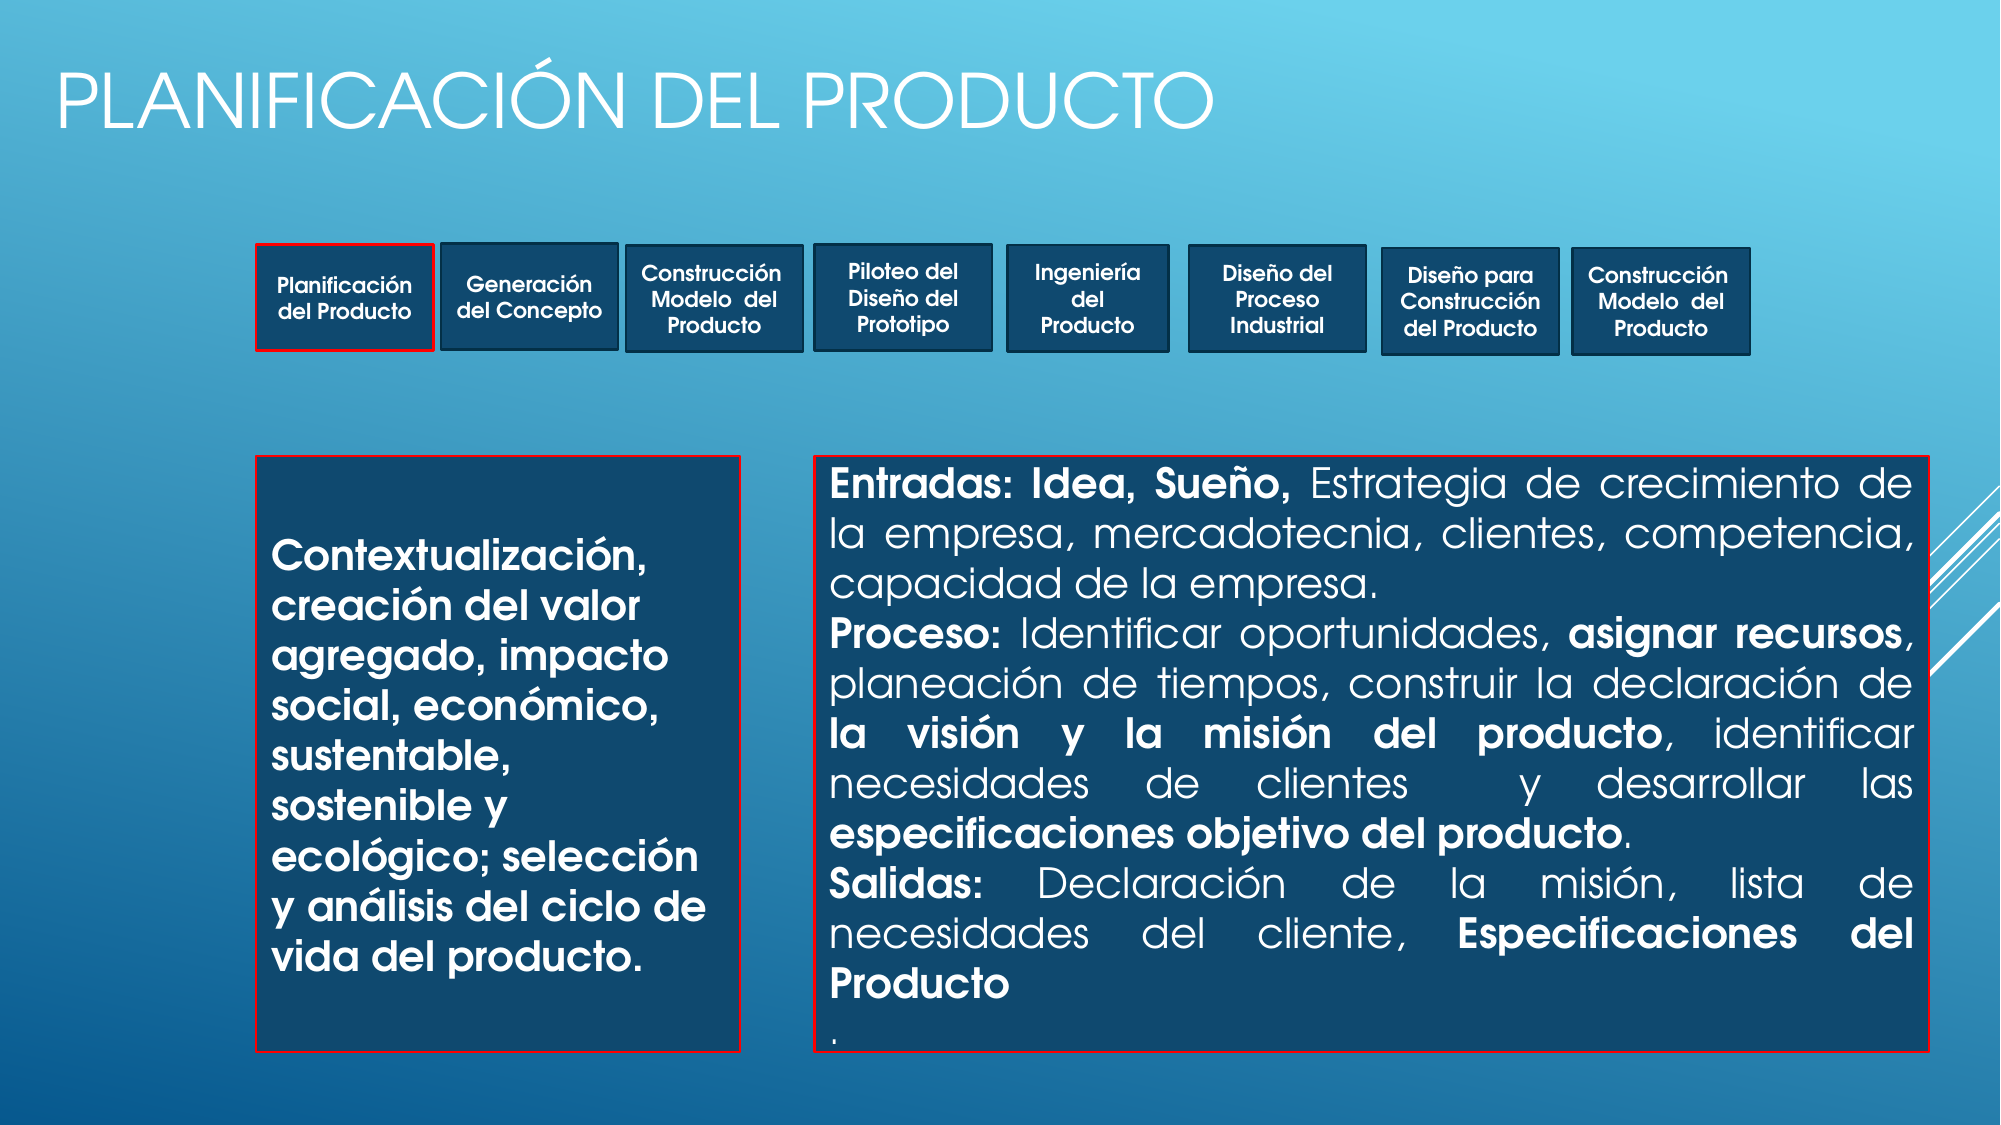

# Planificación del Producto
Generación del Concepto
Planificación del Producto
Piloteo del Diseño del Prototipo
Ingeniería del Producto
Construcción  Modelo  del Producto
Diseño del Proceso Industrial
Diseño para Construcción del Producto
Construcción  Modelo  del Producto
Contextualización, creación del valor agregado, impacto social, económico, sustentable, sostenible y ecológico; selección y análisis del ciclo de vida del producto.

Entradas: Idea, Sueño, Estrategia de crecimiento de la empresa, mercadotecnia, clientes, competencia, capacidad de la empresa.
Proceso: Identificar oportunidades, asignar recursos, planeación de tiempos, construir la declaración de la visión y la misión del producto, identificar necesidades de clientes  y desarrollar las especificaciones objetivo del producto.
Salidas: Declaración de la misión, lista de necesidades del cliente, Especificaciones del Producto
.